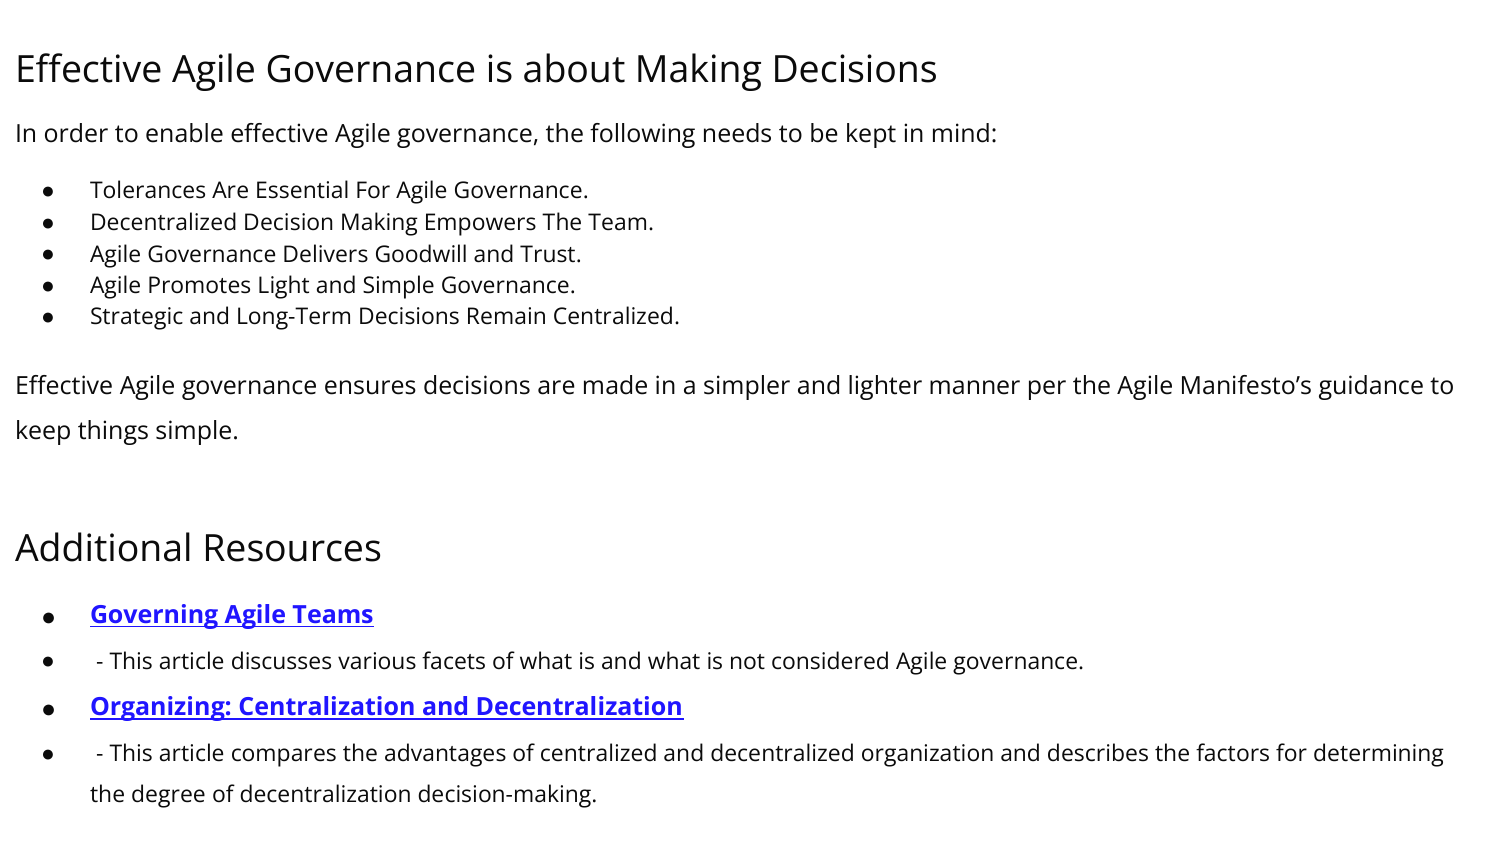

Effective Agile Governance is about Making Decisions
In order to enable effective Agile governance, the following needs to be kept in mind:
Tolerances Are Essential For Agile Governance.
Decentralized Decision Making Empowers The Team.
Agile Governance Delivers Goodwill and Trust.
Agile Promotes Light and Simple Governance.
Strategic and Long-Term Decisions Remain Centralized.
Effective Agile governance ensures decisions are made in a simpler and lighter manner per the Agile Manifesto’s guidance to keep things simple.
Additional Resources
Governing Agile Teams
 - This article discusses various facets of what is and what is not considered Agile governance.
Organizing: Centralization and Decentralization
 - This article compares the advantages of centralized and decentralized organization and describes the factors for determining the degree of decentralization decision-making.